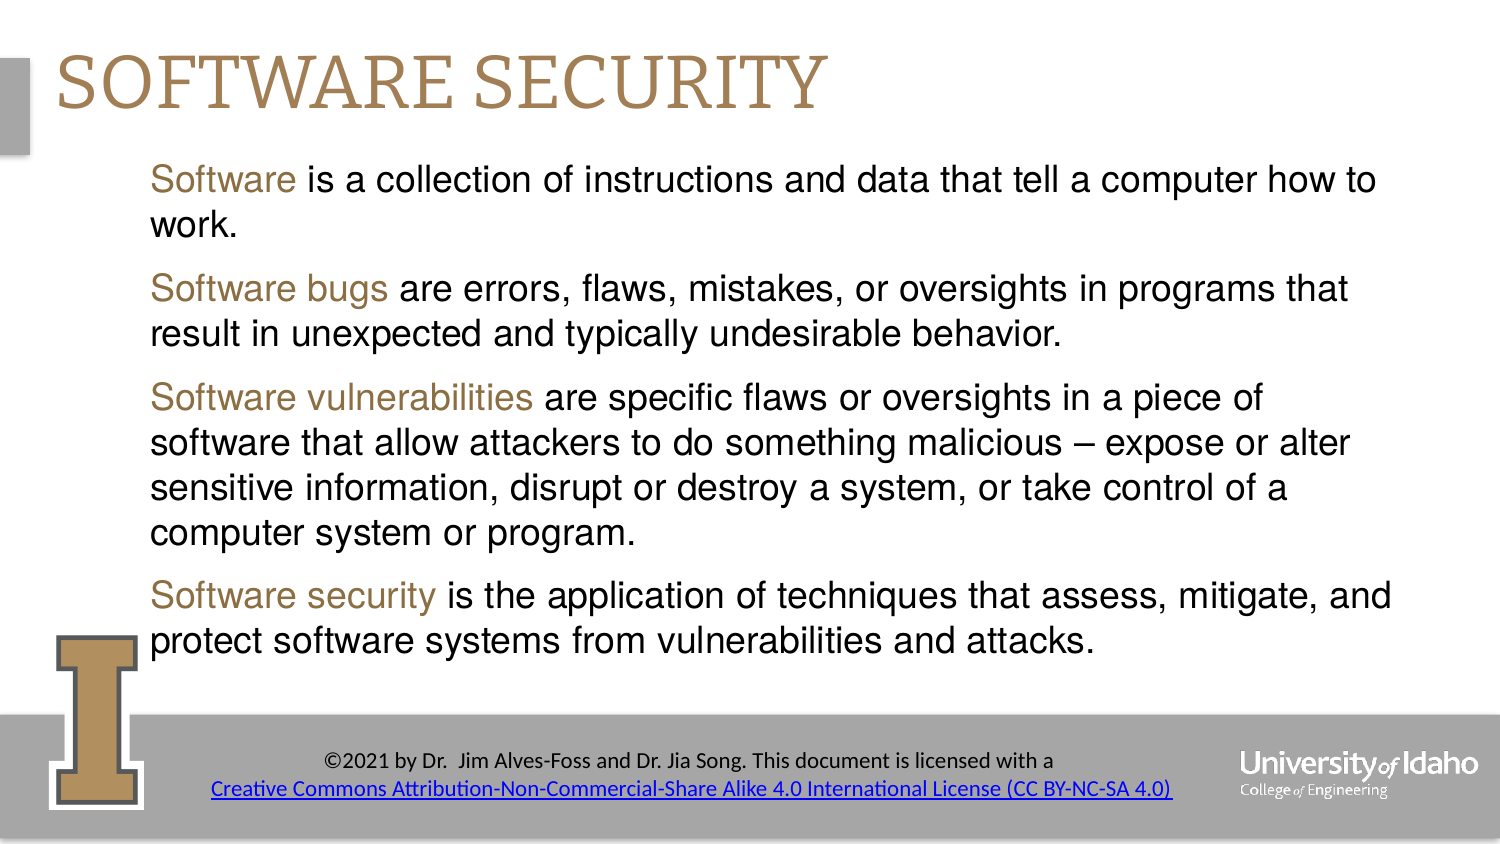

# Software security
Software is a collection of instructions and data that tell a computer how to work.
Software bugs are errors, flaws, mistakes, or oversights in programs that result in unexpected and typically undesirable behavior.
Software vulnerabilities are specific flaws or oversights in a piece of software that allow attackers to do something malicious – expose or alter sensitive information, disrupt or destroy a system, or take control of a computer system or program.
Software security is the application of techniques that assess, mitigate, and protect software systems from vulnerabilities and attacks.